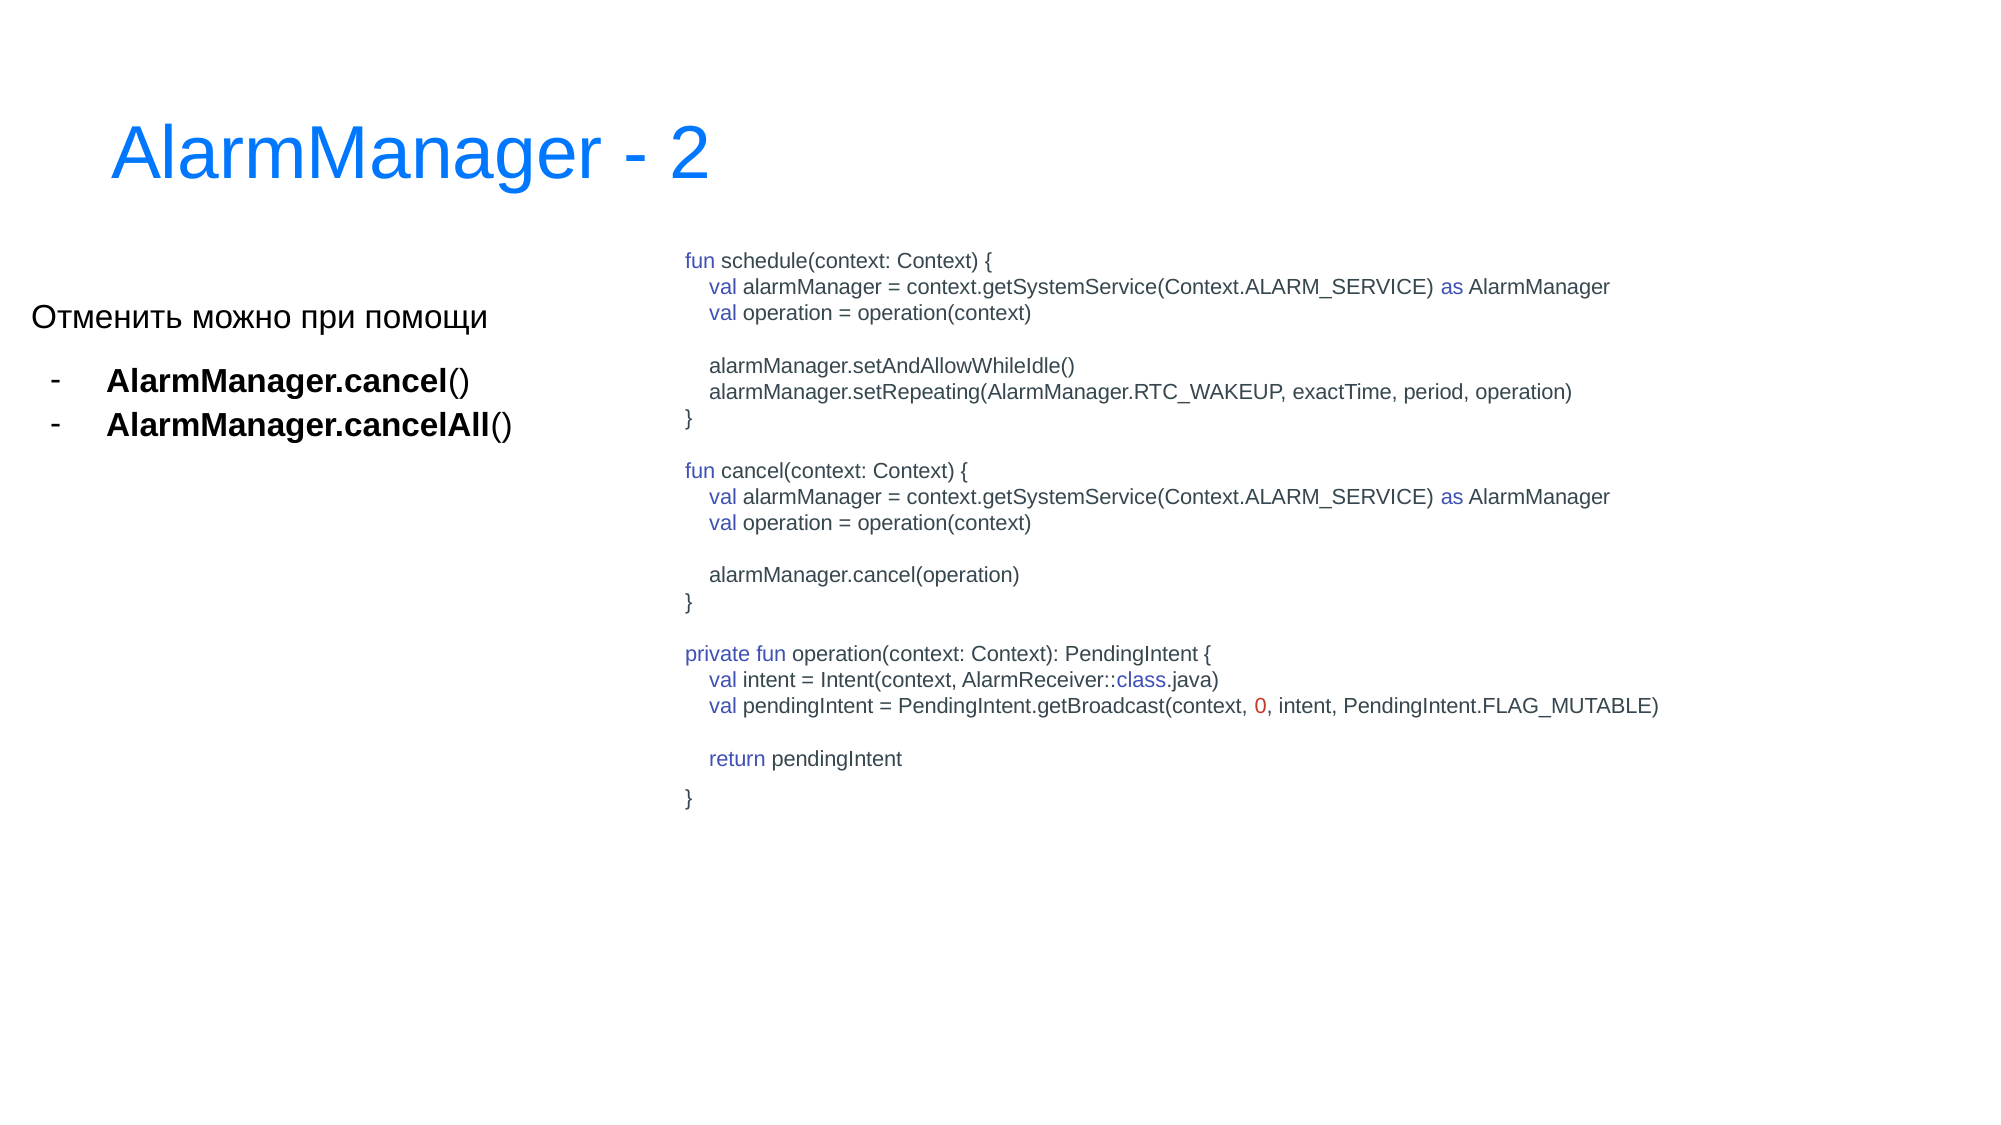

# AlarmManager - 2
fun schedule(context: Context) {
    val alarmManager = context.getSystemService(Context.ALARM_SERVICE) as AlarmManager
    val operation = operation(context)

    alarmManager.setAndAllowWhileIdle()
    alarmManager.setRepeating(AlarmManager.RTC_WAKEUP, exactTime, period, operation)
}

fun cancel(context: Context) {
    val alarmManager = context.getSystemService(Context.ALARM_SERVICE) as AlarmManager
    val operation = operation(context)

    alarmManager.cancel(operation)
}

private fun operation(context: Context): PendingIntent {
    val intent = Intent(context, AlarmReceiver::class.java)
    val pendingIntent = PendingIntent.getBroadcast(context, 0, intent, PendingIntent.FLAG_MUTABLE)

    return pendingIntent
}
Отменить можно при помощи
AlarmManager.cancel()
AlarmManager.cancelAll()